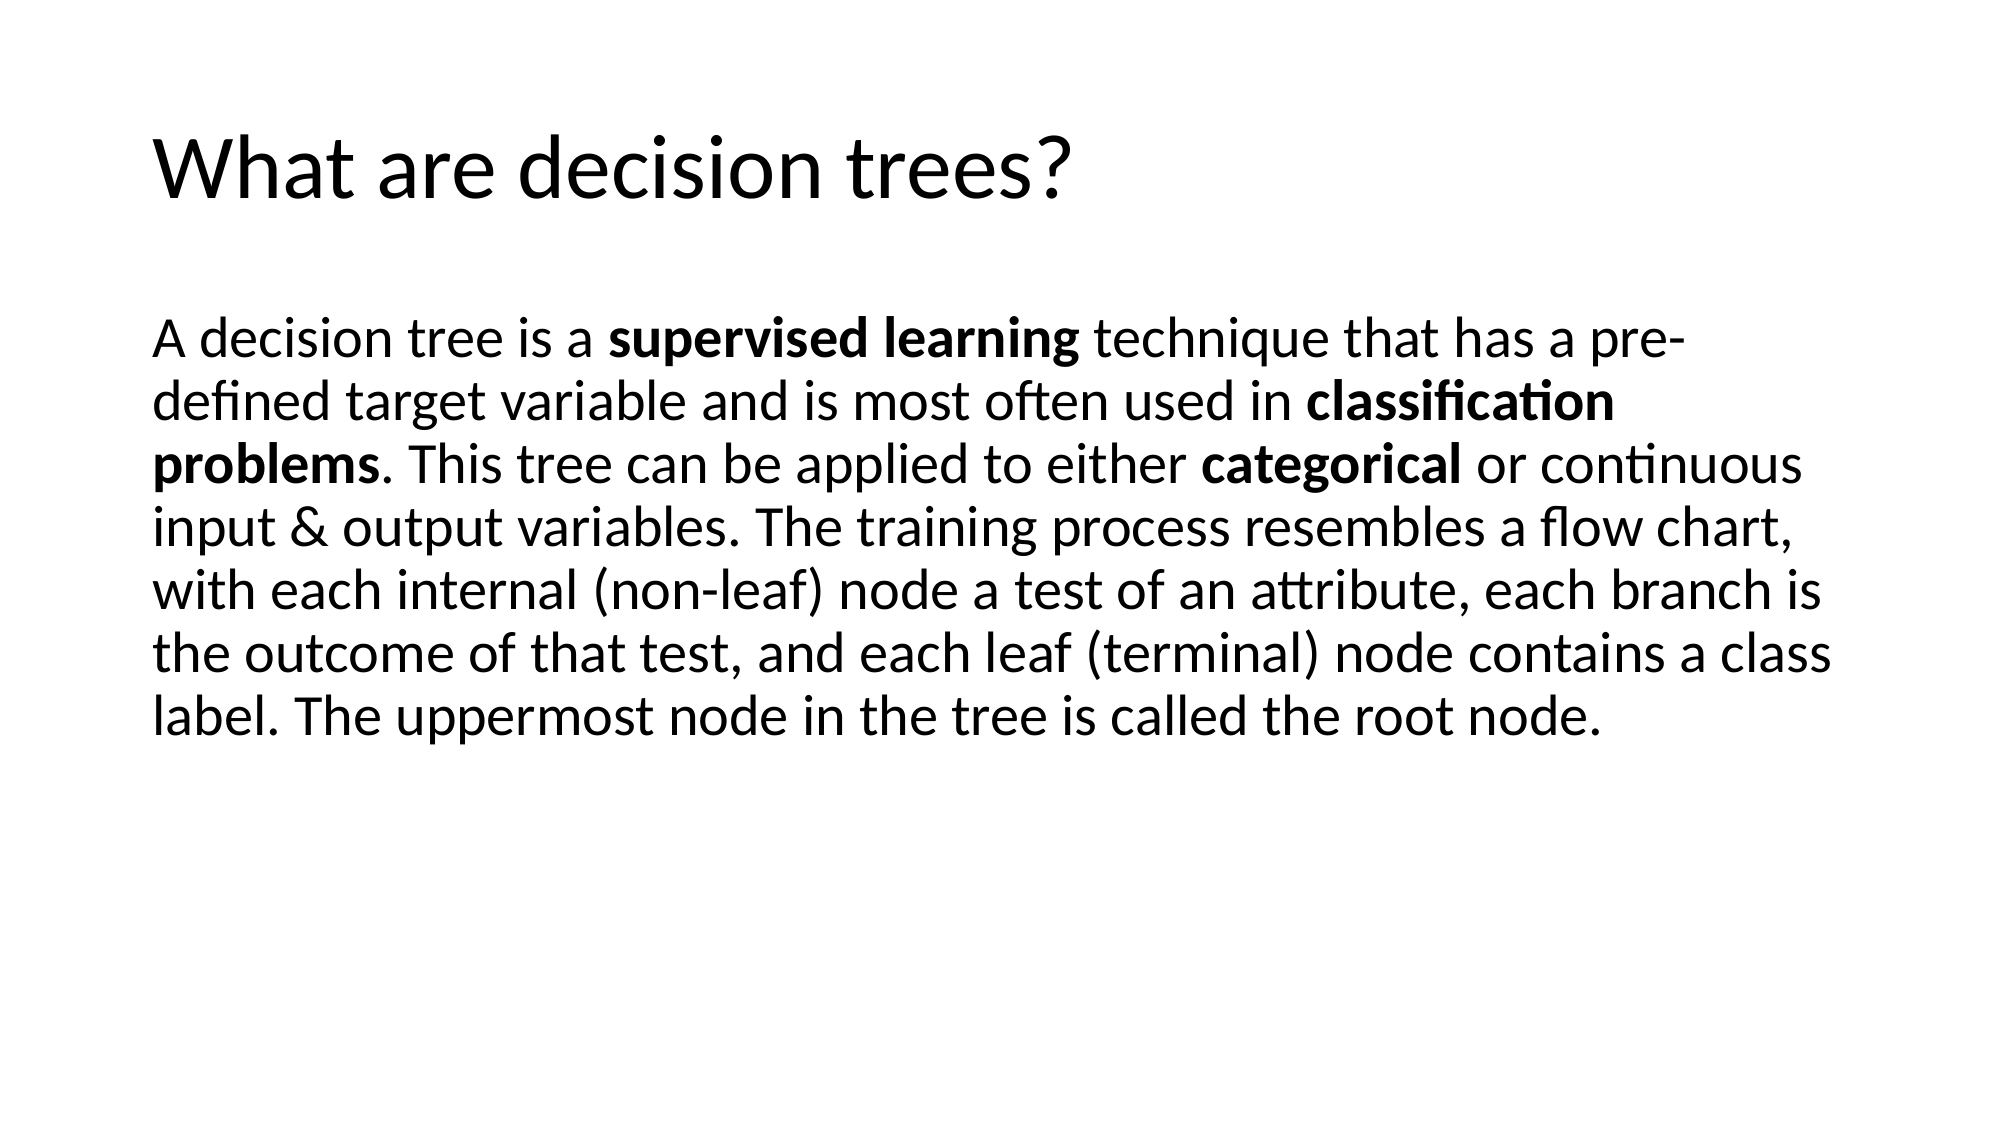

# What are decision trees?
A decision tree is a supervised learning technique that has a pre-defined target variable and is most often used in classification problems. This tree can be applied to either categorical or continuous input & output variables. The training process resembles a flow chart, with each internal (non-leaf) node a test of an attribute, each branch is the outcome of that test, and each leaf (terminal) node contains a class label. The uppermost node in the tree is called the root node.